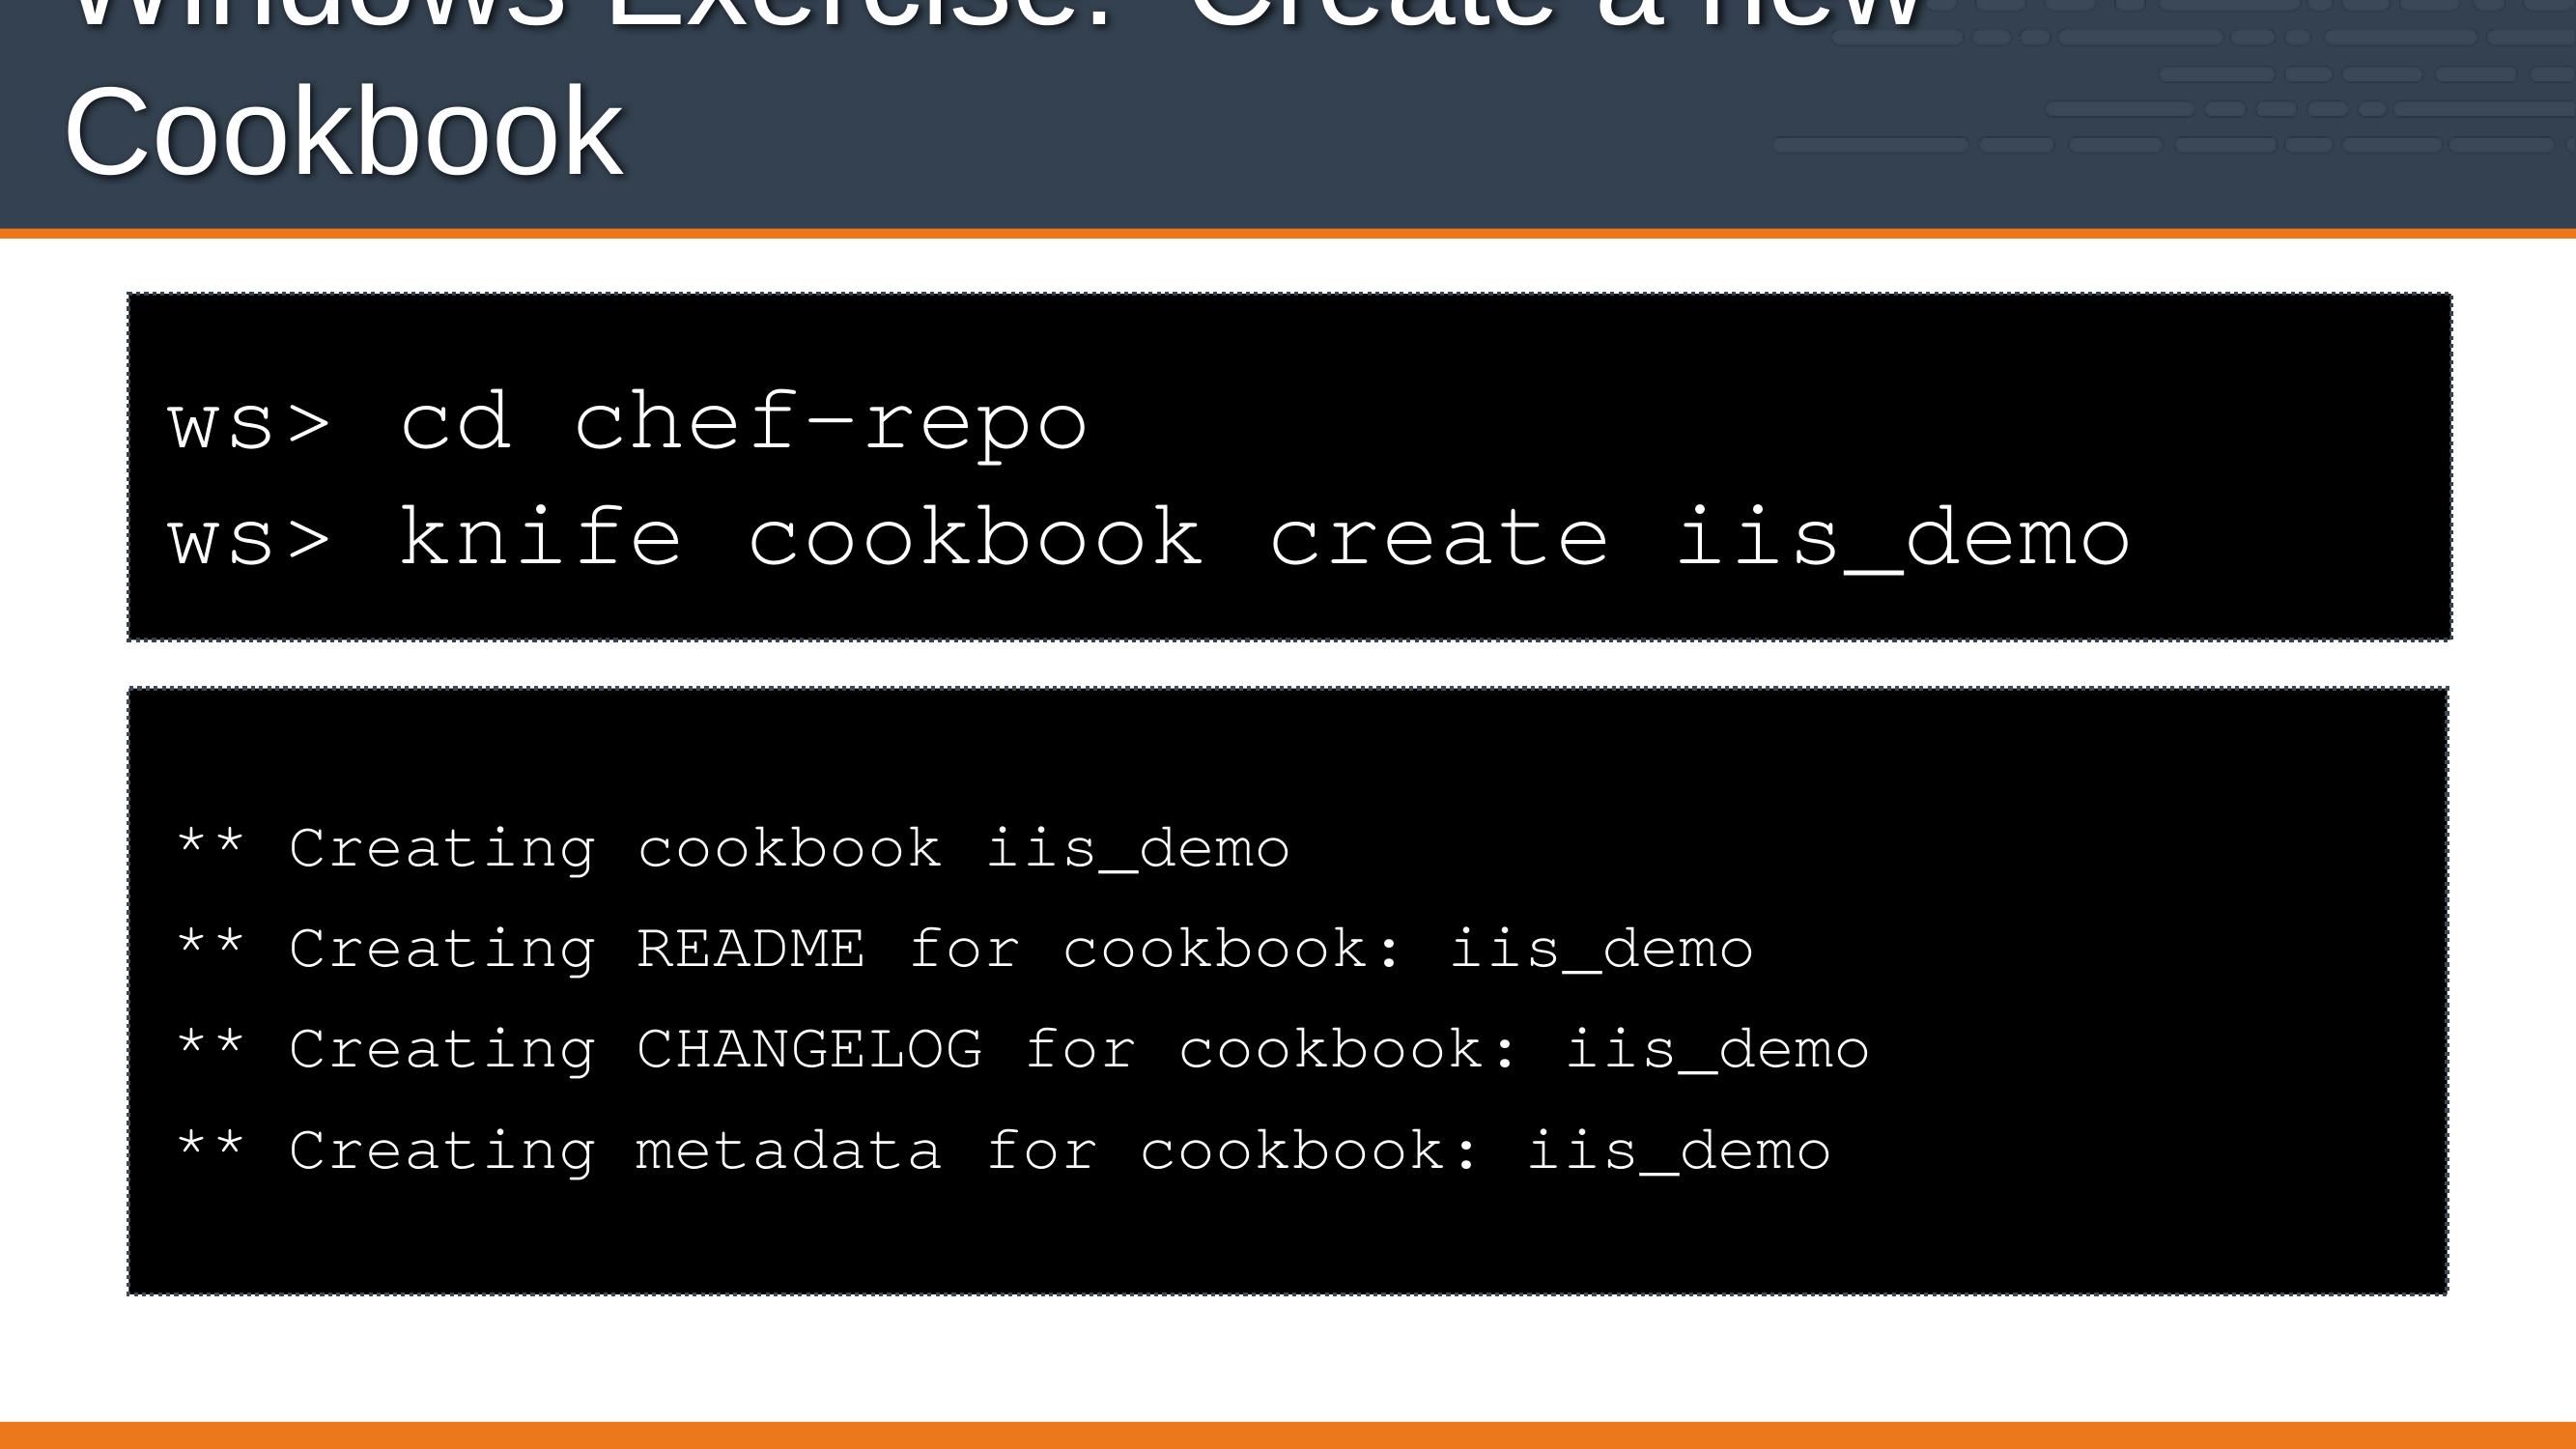

# Windows Exercise:  Create a new Cookbook
ws> cd chef-repo
ws> knife cookbook create iis_demo
** Creating cookbook iis_demo
** Creating README for cookbook: iis_demo
** Creating CHANGELOG for cookbook: iis_demo
** Creating metadata for cookbook: iis_demo